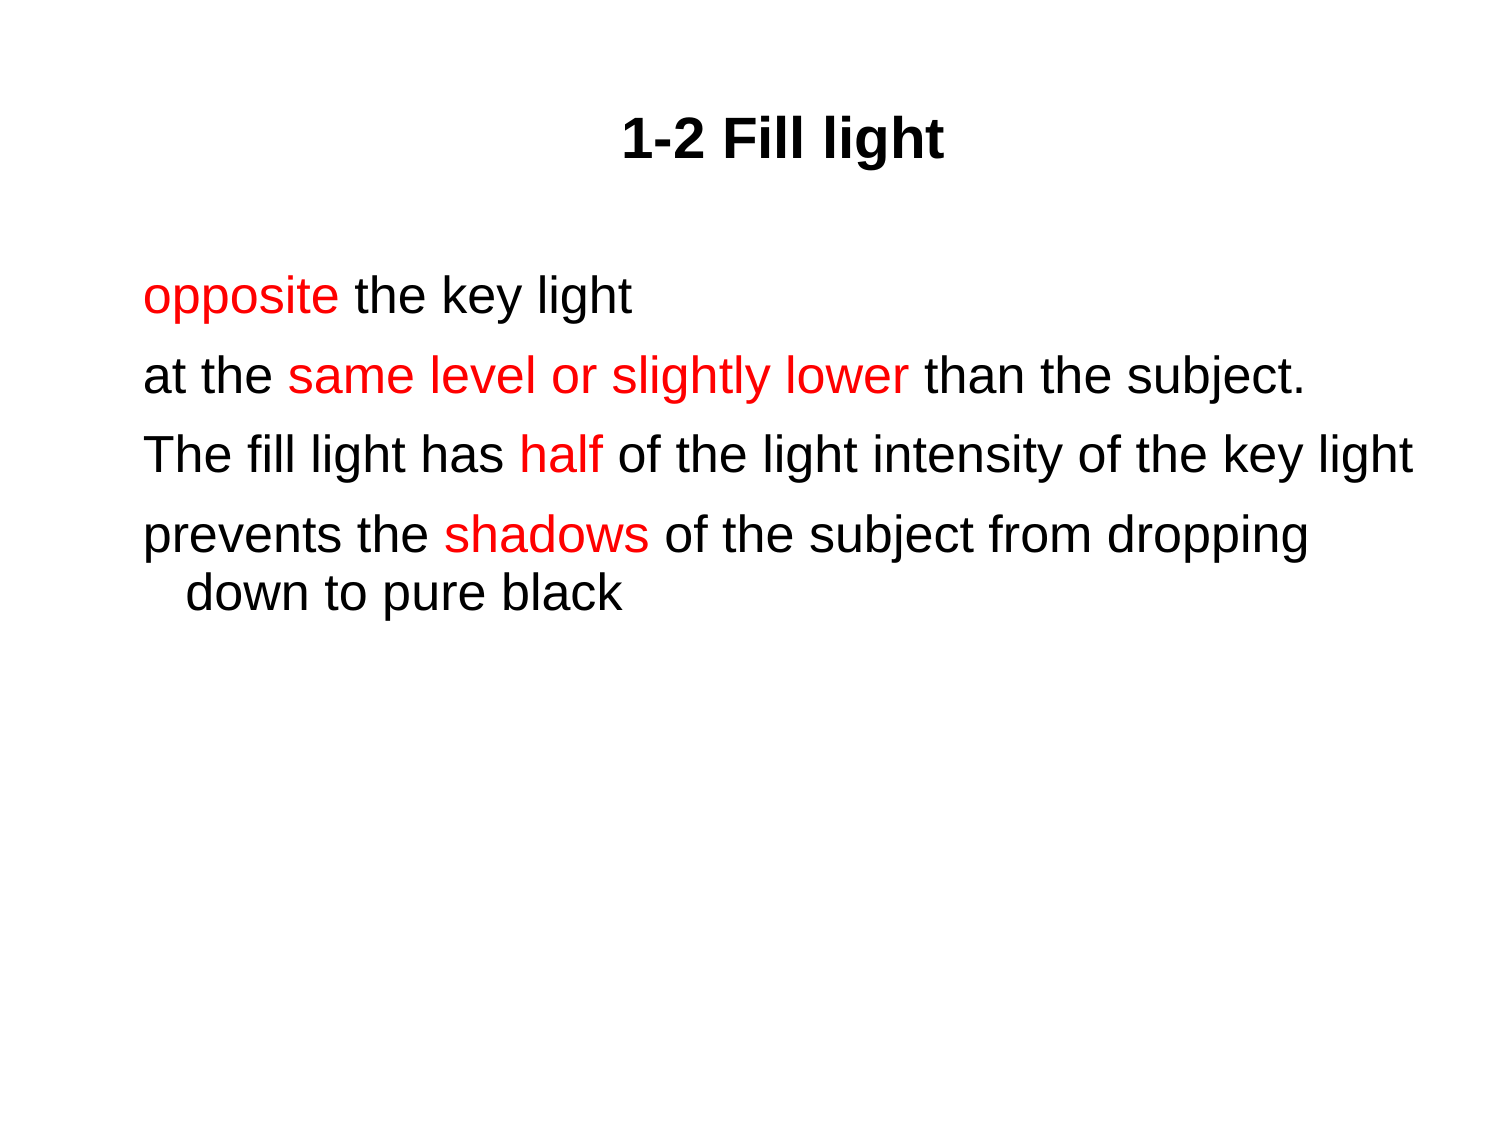

1-2 Fill light
opposite the key light
at the same level or slightly lower than the subject.
The fill light has half of the light intensity of the key light
prevents the shadows of the subject from dropping down to pure black